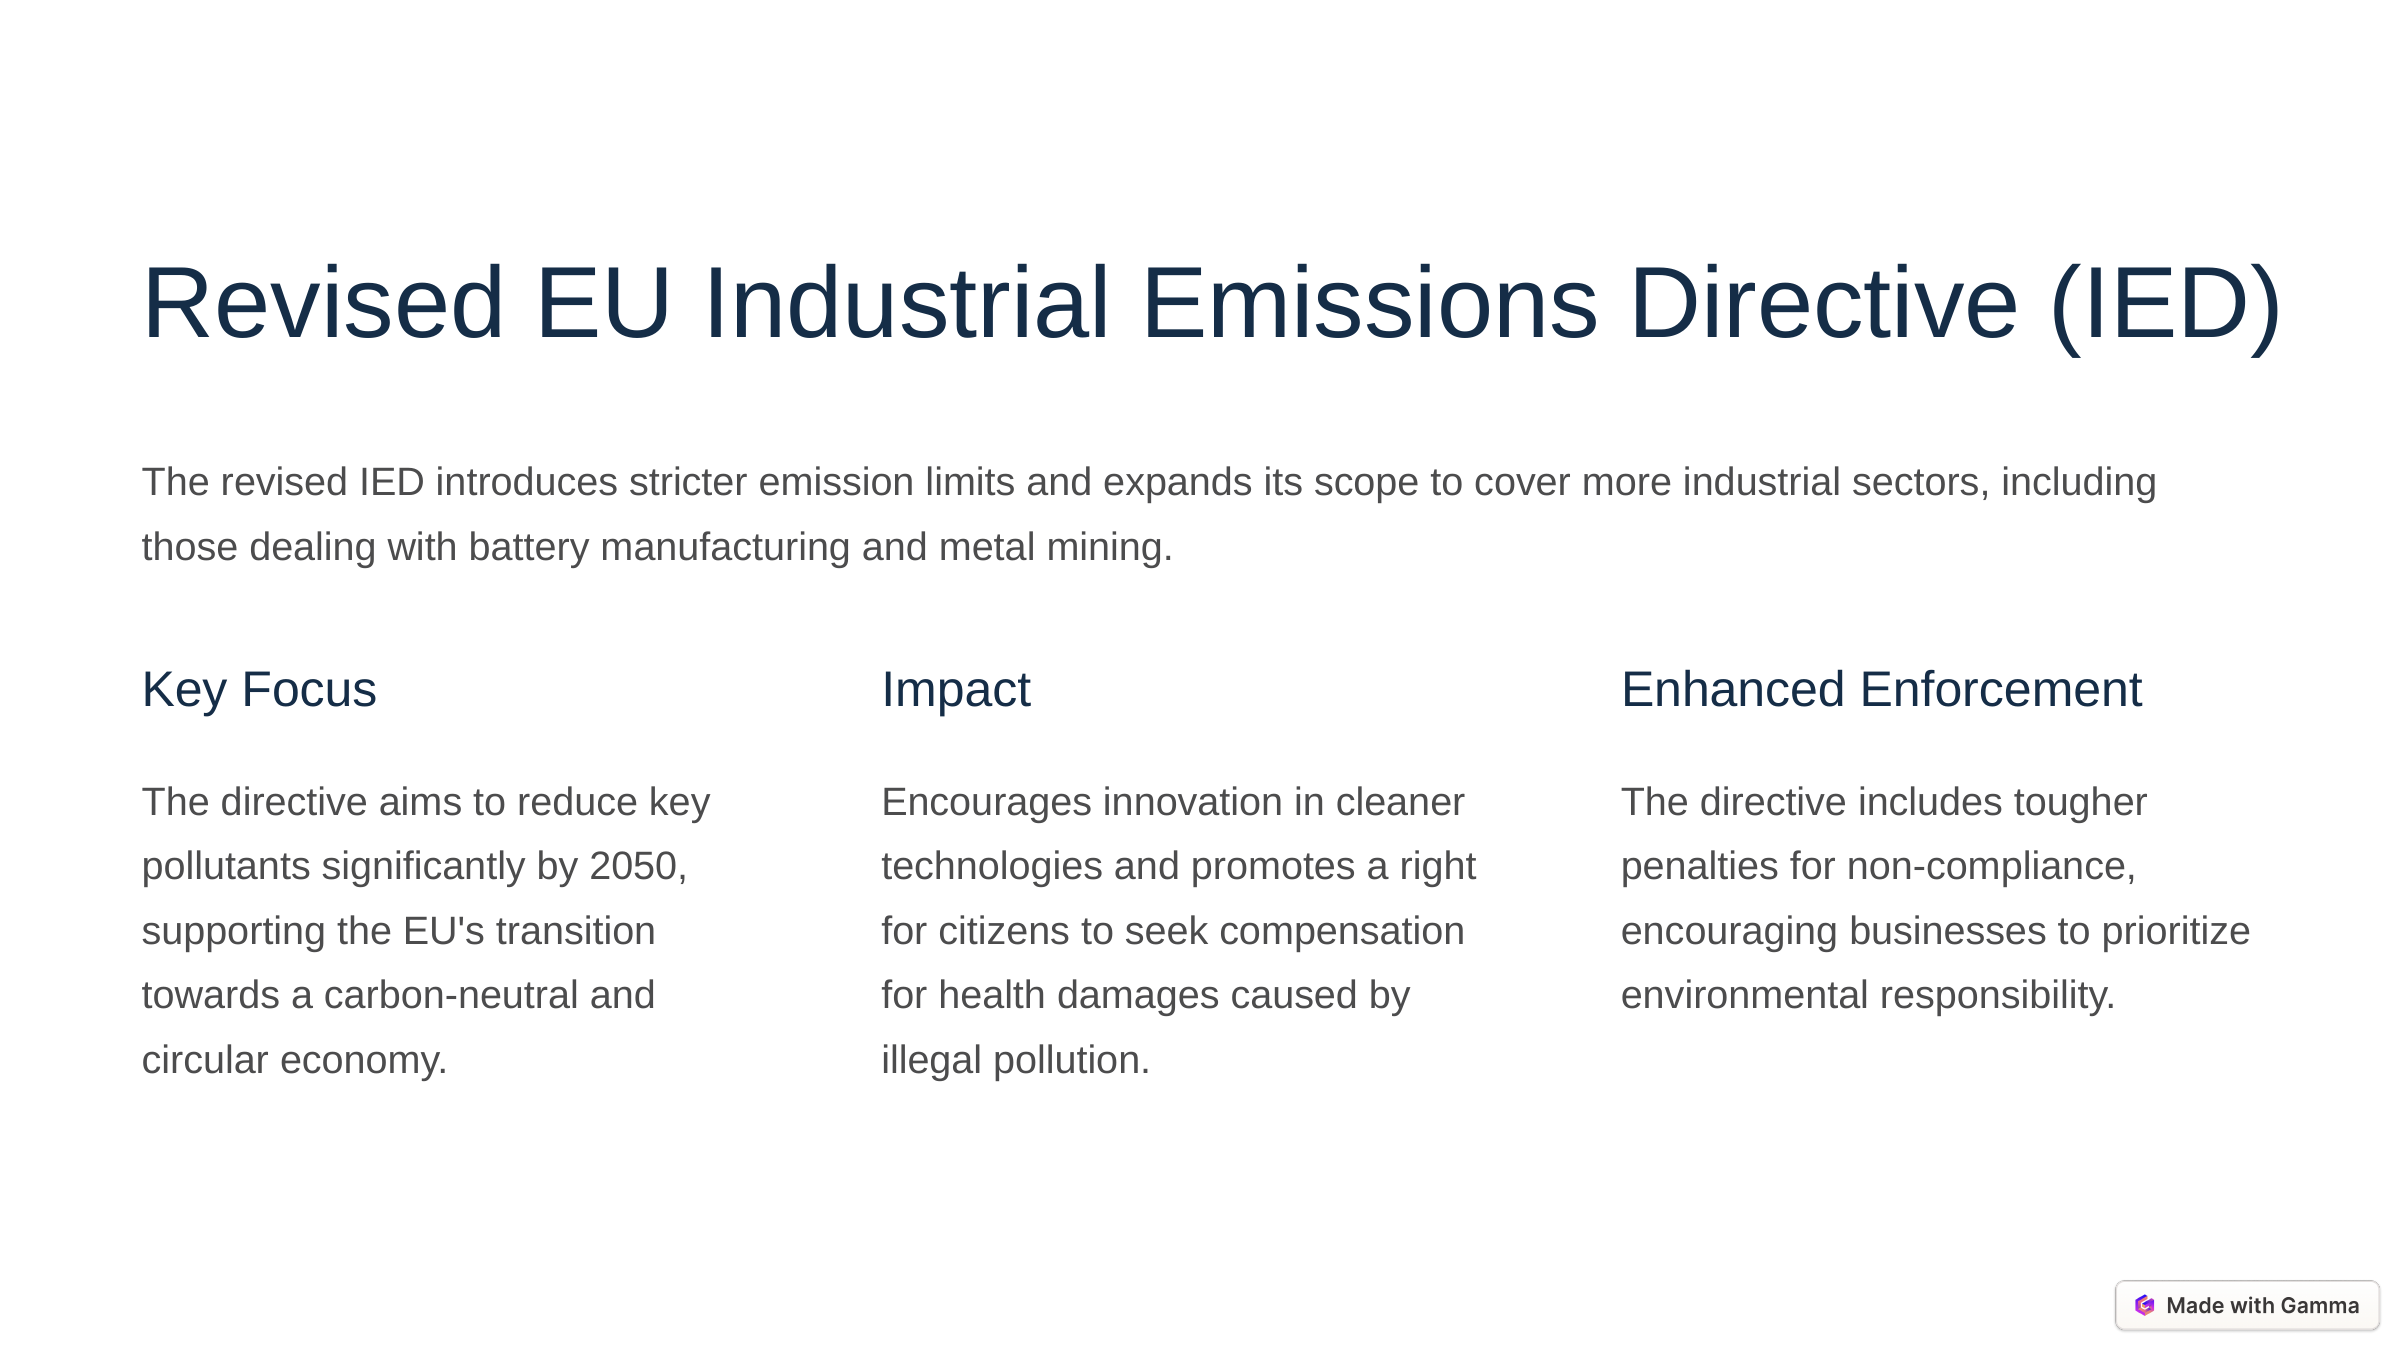

Revised EU Industrial Emissions Directive (IED)
The revised IED introduces stricter emission limits and expands its scope to cover more industrial sectors, including those dealing with battery manufacturing and metal mining.
Key Focus
Impact
Enhanced Enforcement
The directive aims to reduce key pollutants significantly by 2050, supporting the EU's transition towards a carbon-neutral and circular economy.
Encourages innovation in cleaner technologies and promotes a right for citizens to seek compensation for health damages caused by illegal pollution.
The directive includes tougher penalties for non-compliance, encouraging businesses to prioritize environmental responsibility.